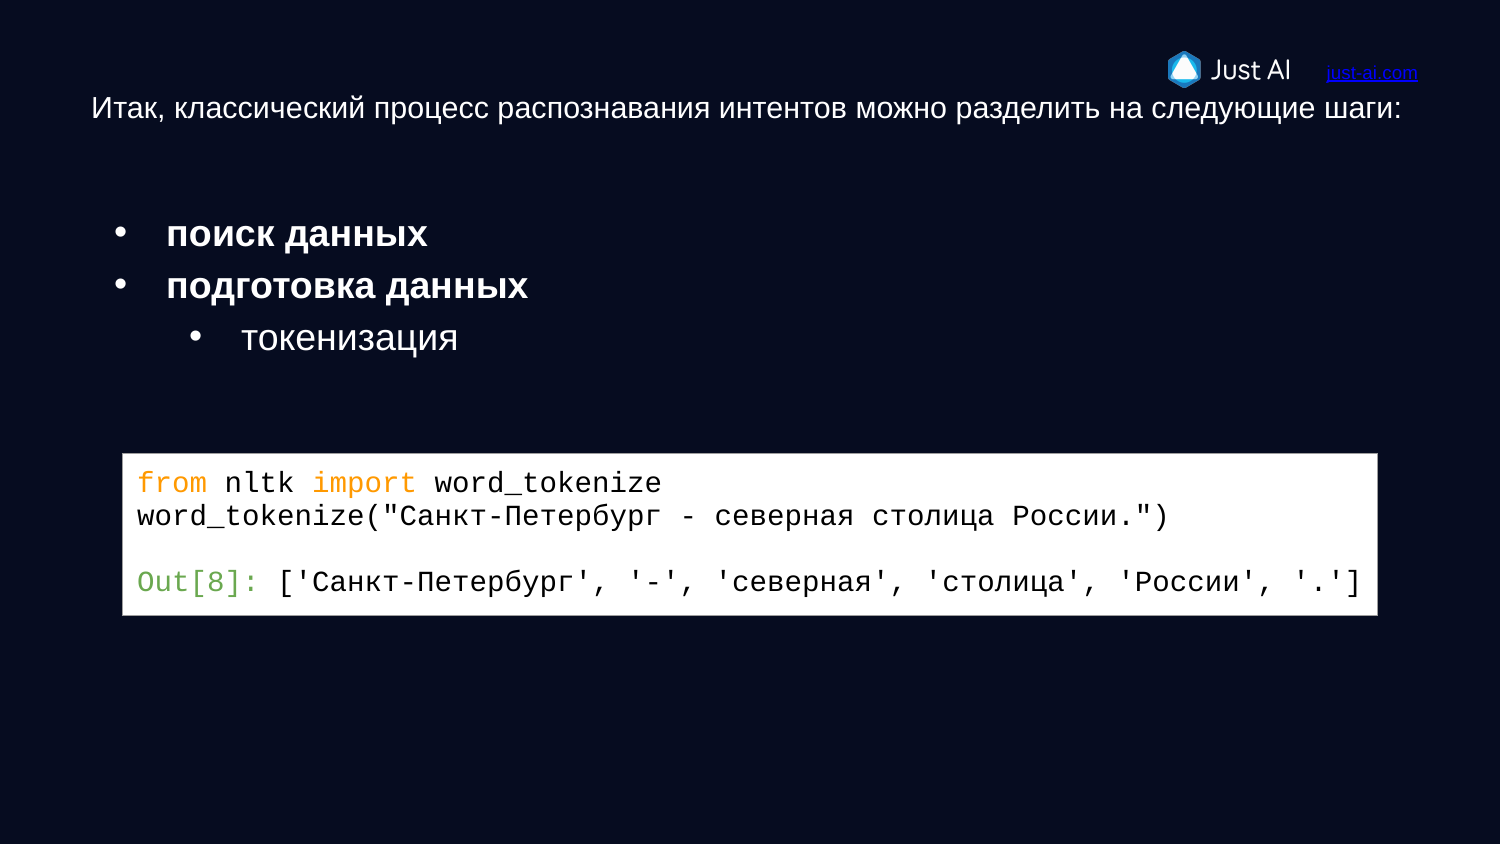

# Итак, классический процесс распознавания интентов можно разделить на следующие шаги:
поиск данных
подготовка данных
токенизация

| from nltk import word\_tokenize word\_tokenize("Санкт-Петербург - северная столица России.") Out[8]: ['Санкт-Петербург', '-', 'северная', 'столица', 'России', '.'] |
| --- |